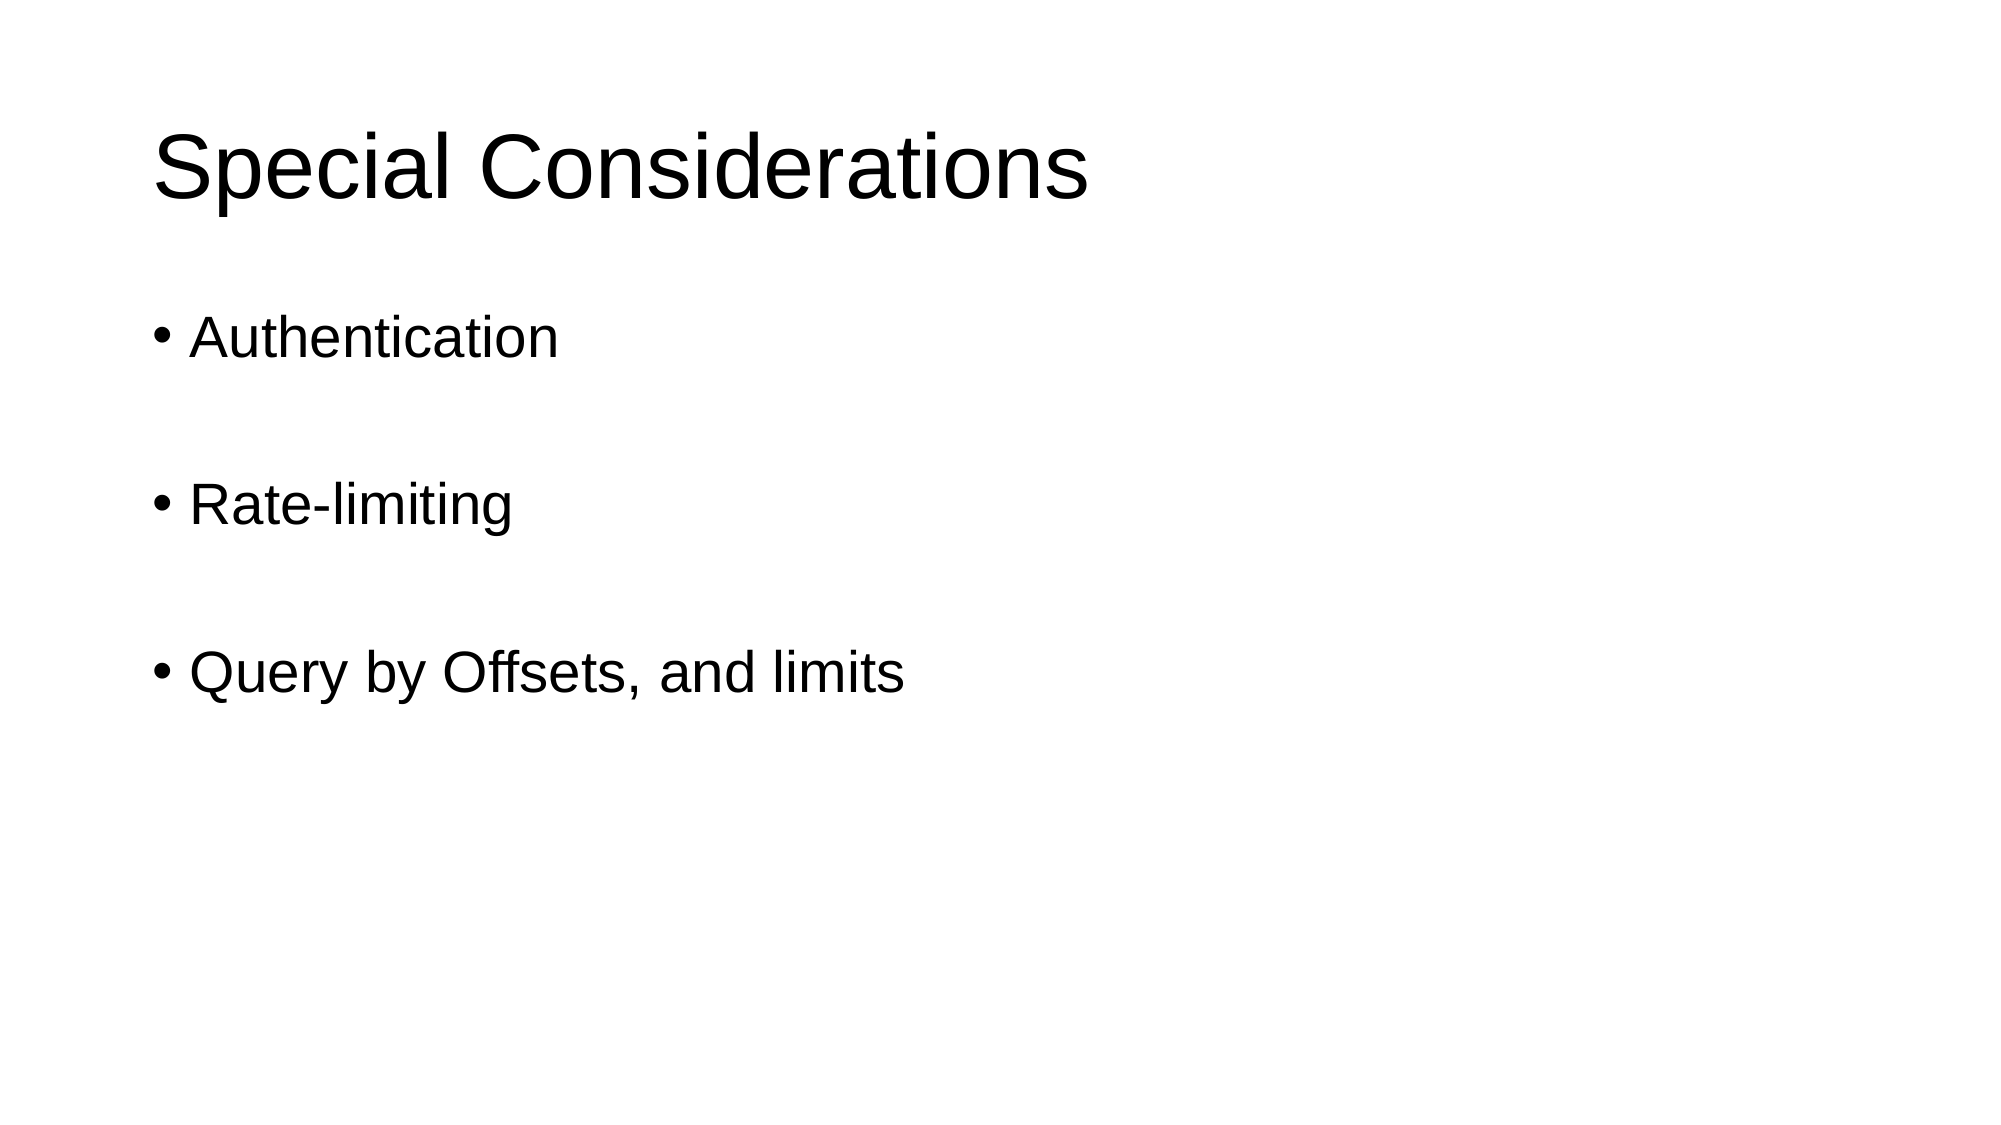

# Special Considerations
Authentication

Rate-limiting

Query by Offsets, and limits